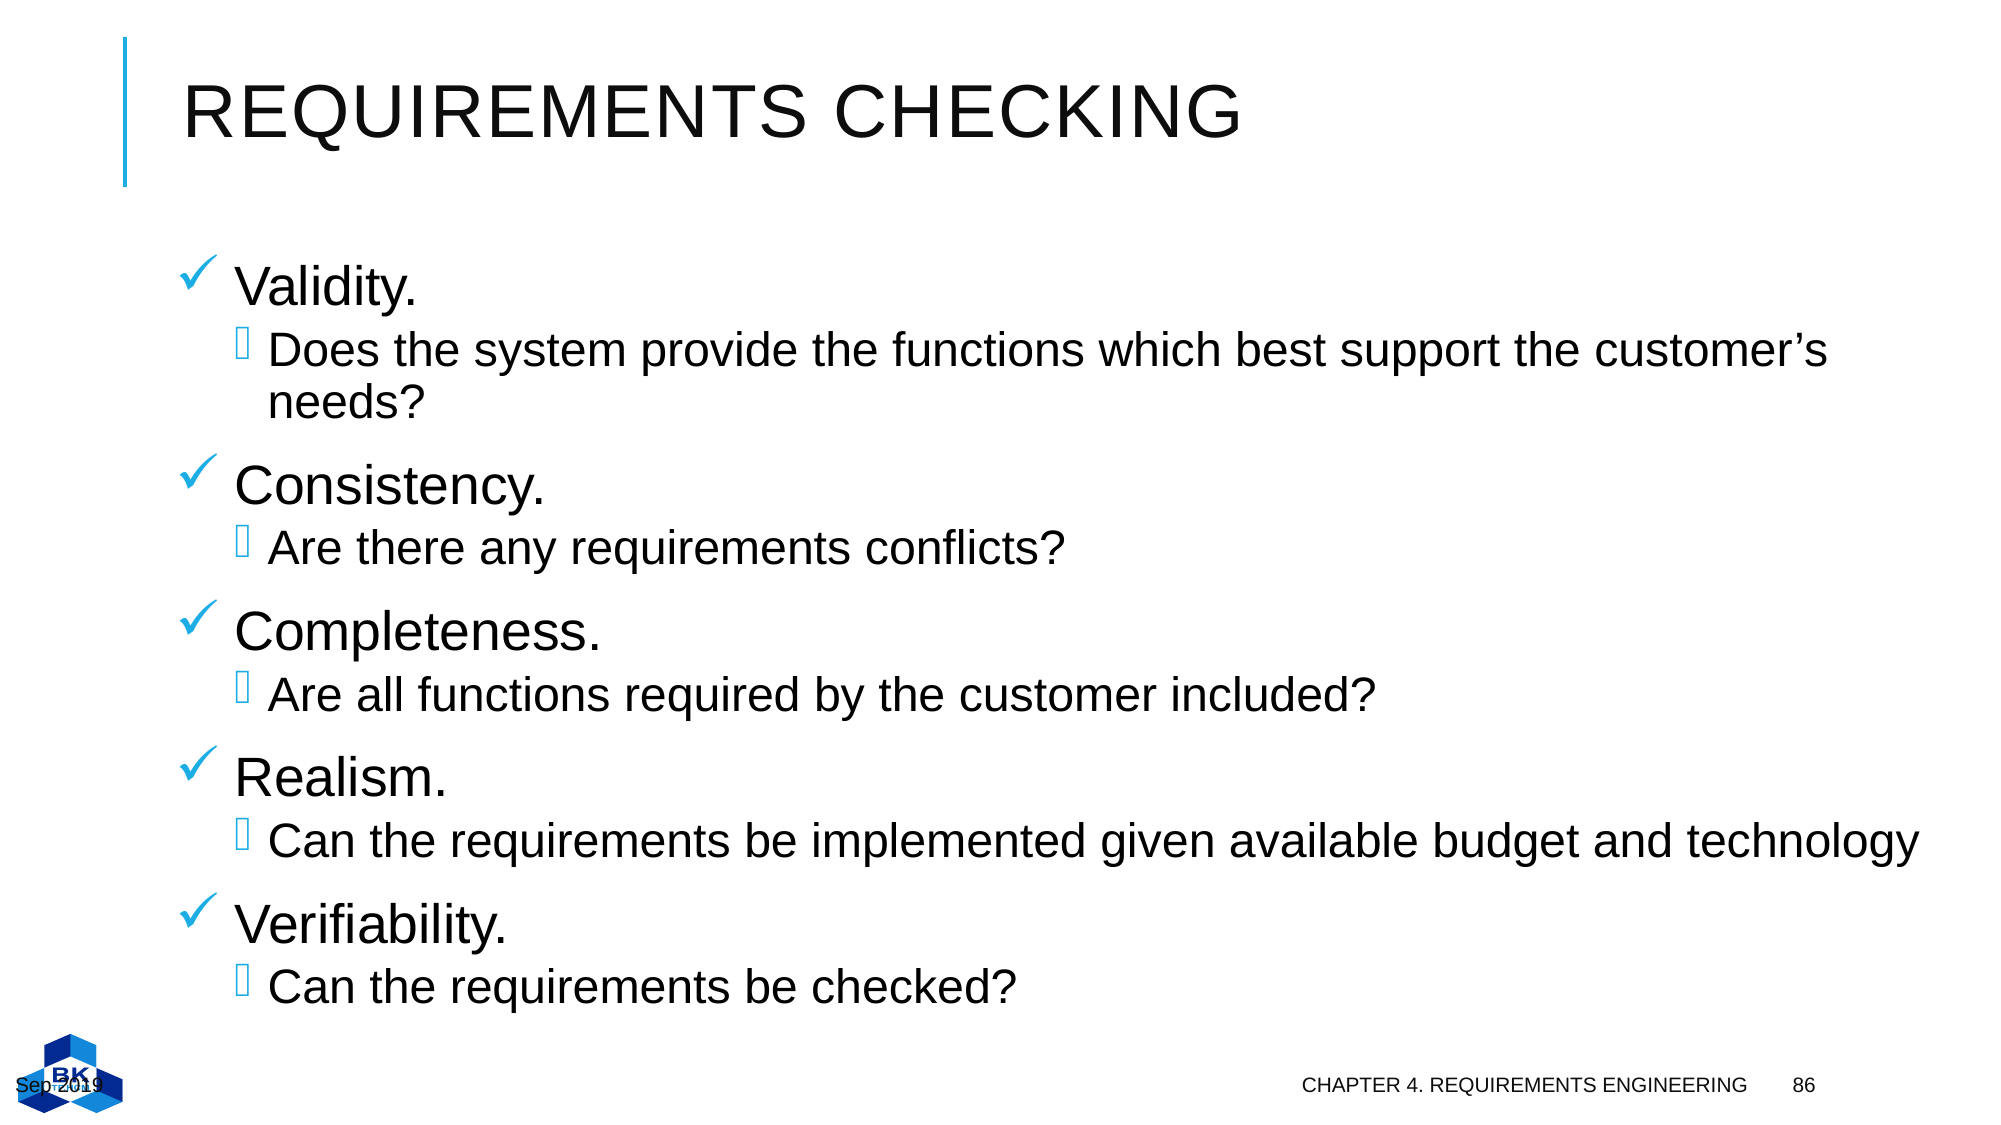

# Requirements checking
Validity.
Does the system provide the functions which best support the customer’s needs?
Consistency.
Are there any requirements conflicts?
Completeness.
Are all functions required by the customer included?
Realism.
Can the requirements be implemented given available budget and technology
Verifiability.
Can the requirements be checked?
Sep 2019
Chapter 4. Requirements engineering
86